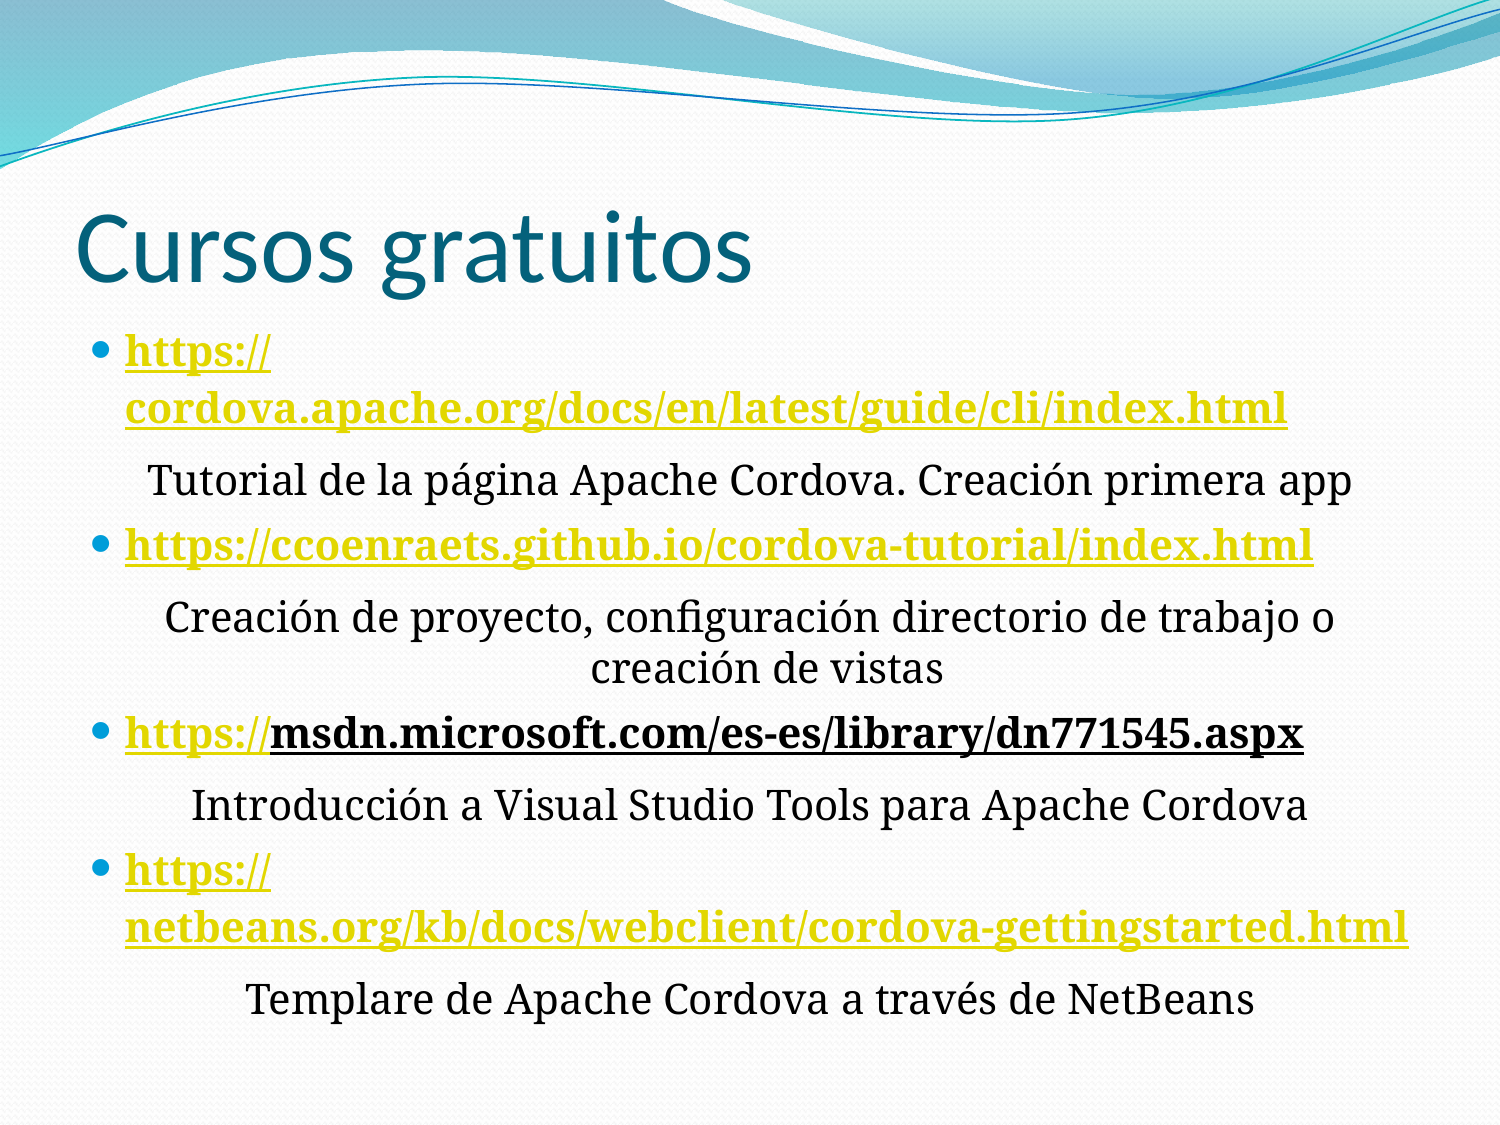

# Cursos gratuitos
https://cordova.apache.org/docs/en/latest/guide/cli/index.html
Tutorial de la página Apache Cordova. Creación primera app
https://ccoenraets.github.io/cordova-tutorial/index.html
Creación de proyecto, configuración directorio de trabajo o creación de vistas
https://msdn.microsoft.com/es-es/library/dn771545.aspx
Introducción a Visual Studio Tools para Apache Cordova
https://netbeans.org/kb/docs/webclient/cordova-gettingstarted.html
Templare de Apache Cordova a través de NetBeans